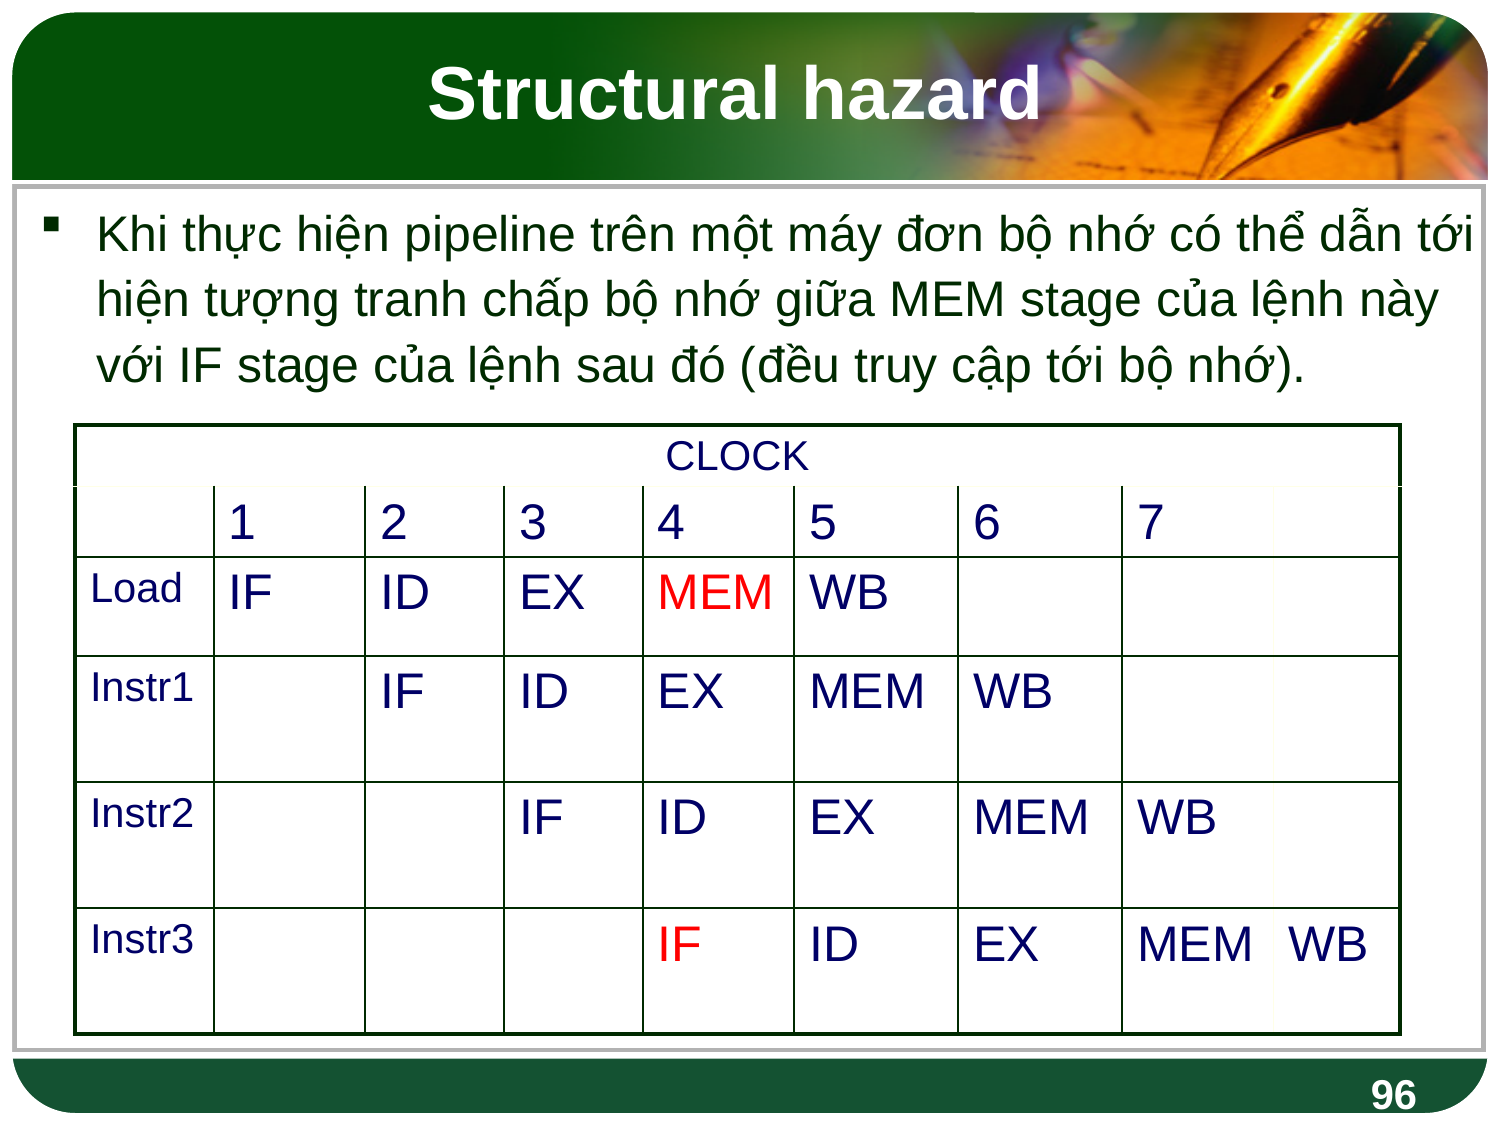

# Structural hazard
Khi thực hiện pipeline trên một máy đơn bộ nhớ có thể dẫn tới hiện tượng tranh chấp bộ nhớ giữa MEM stage của lệnh này với IF stage của lệnh sau đó (đều truy cập tới bộ nhớ).
| CLOCK |  |  |  |  |  |  |  |  |
| --- | --- | --- | --- | --- | --- | --- | --- | --- |
|  | 1 | 2 | 3 | 4 | 5 | 6 | 7 |  |
| Load | IF | ID | EX | MEM | WB |  |  |  |
| Instr1 |  | IF | ID | EX | MEM | WB |  |  |
| Instr2 |  |  | IF | ID | EX | MEM | WB |  |
| Instr3 |  |  |  | IF | ID | EX | MEM | WB |